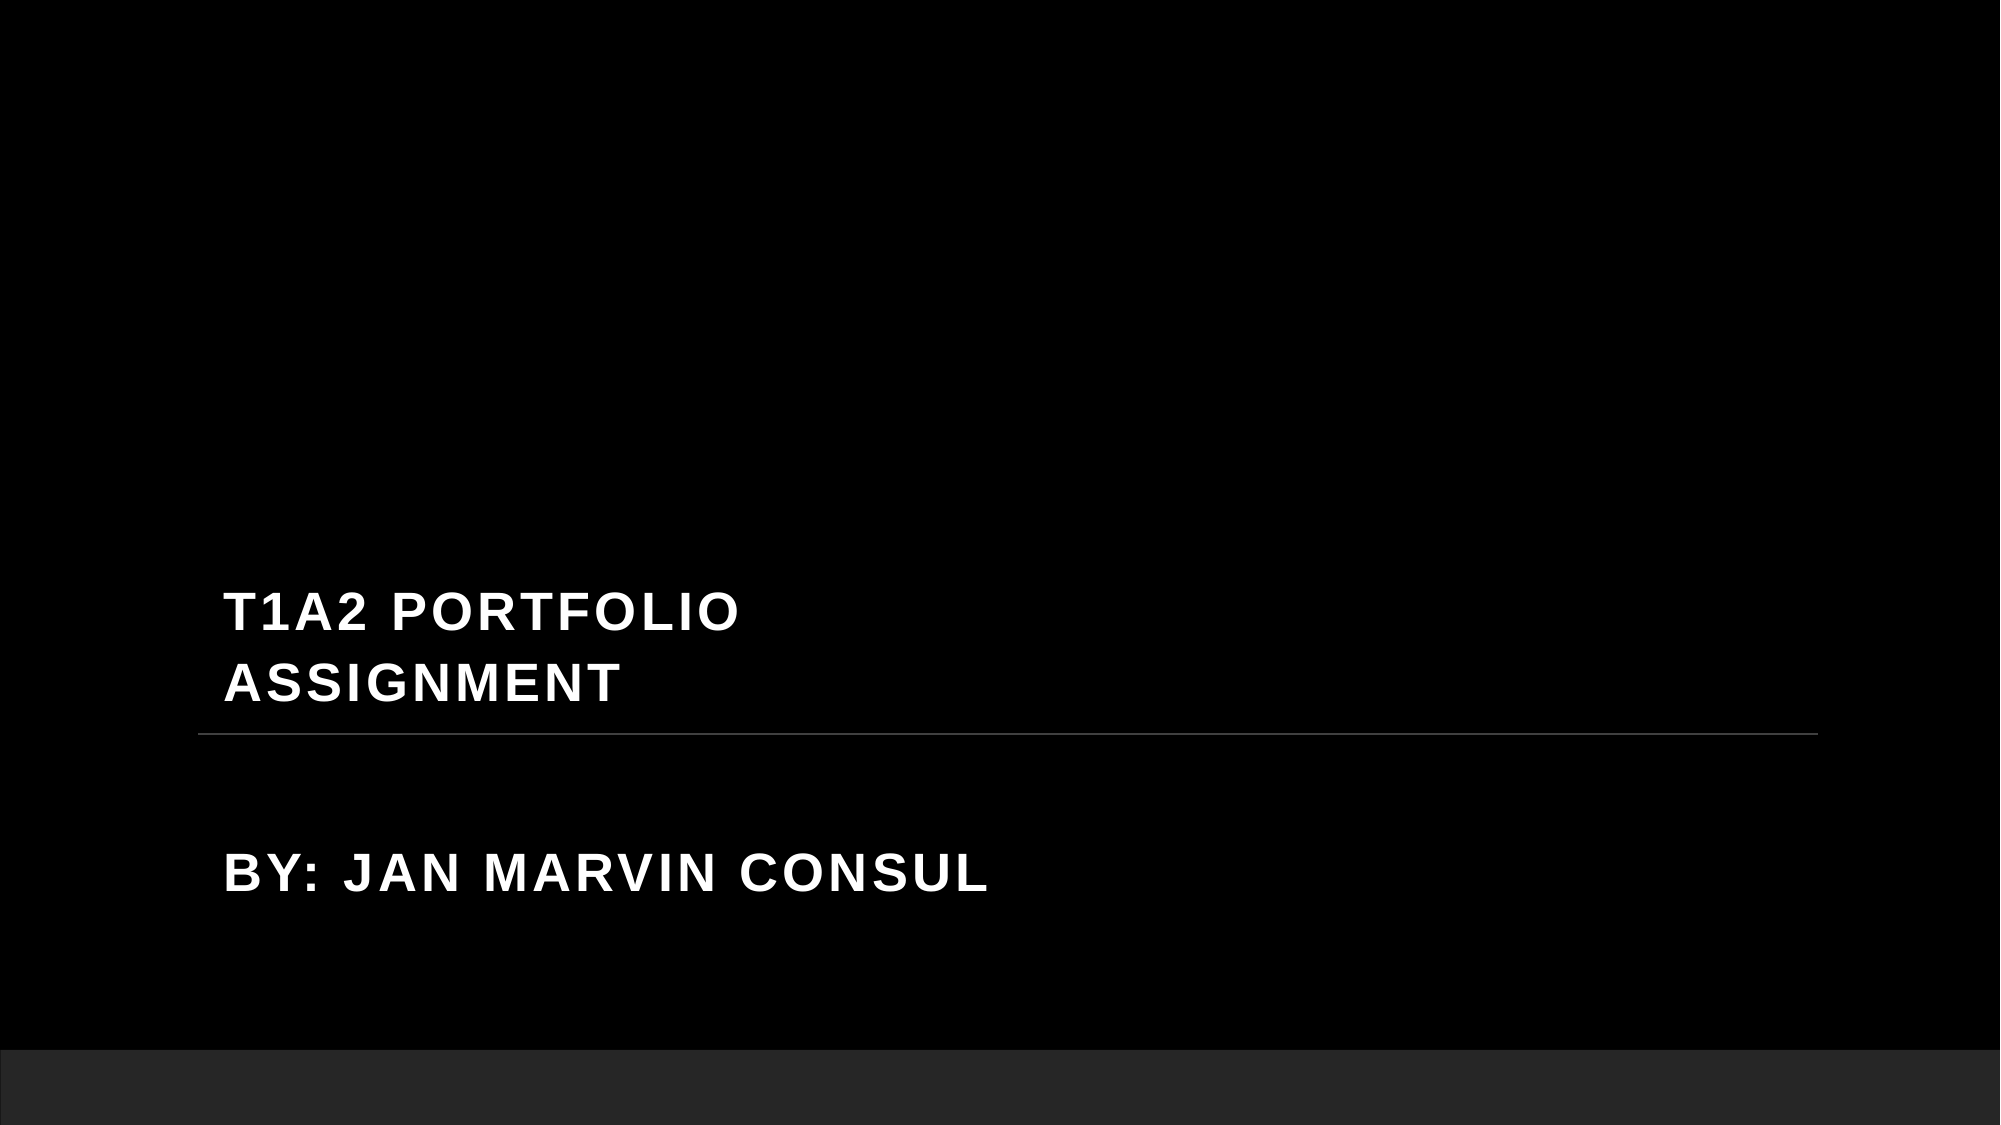

T1A2 Portfolio Assignment

BY: JAN MARVIN CONSUL